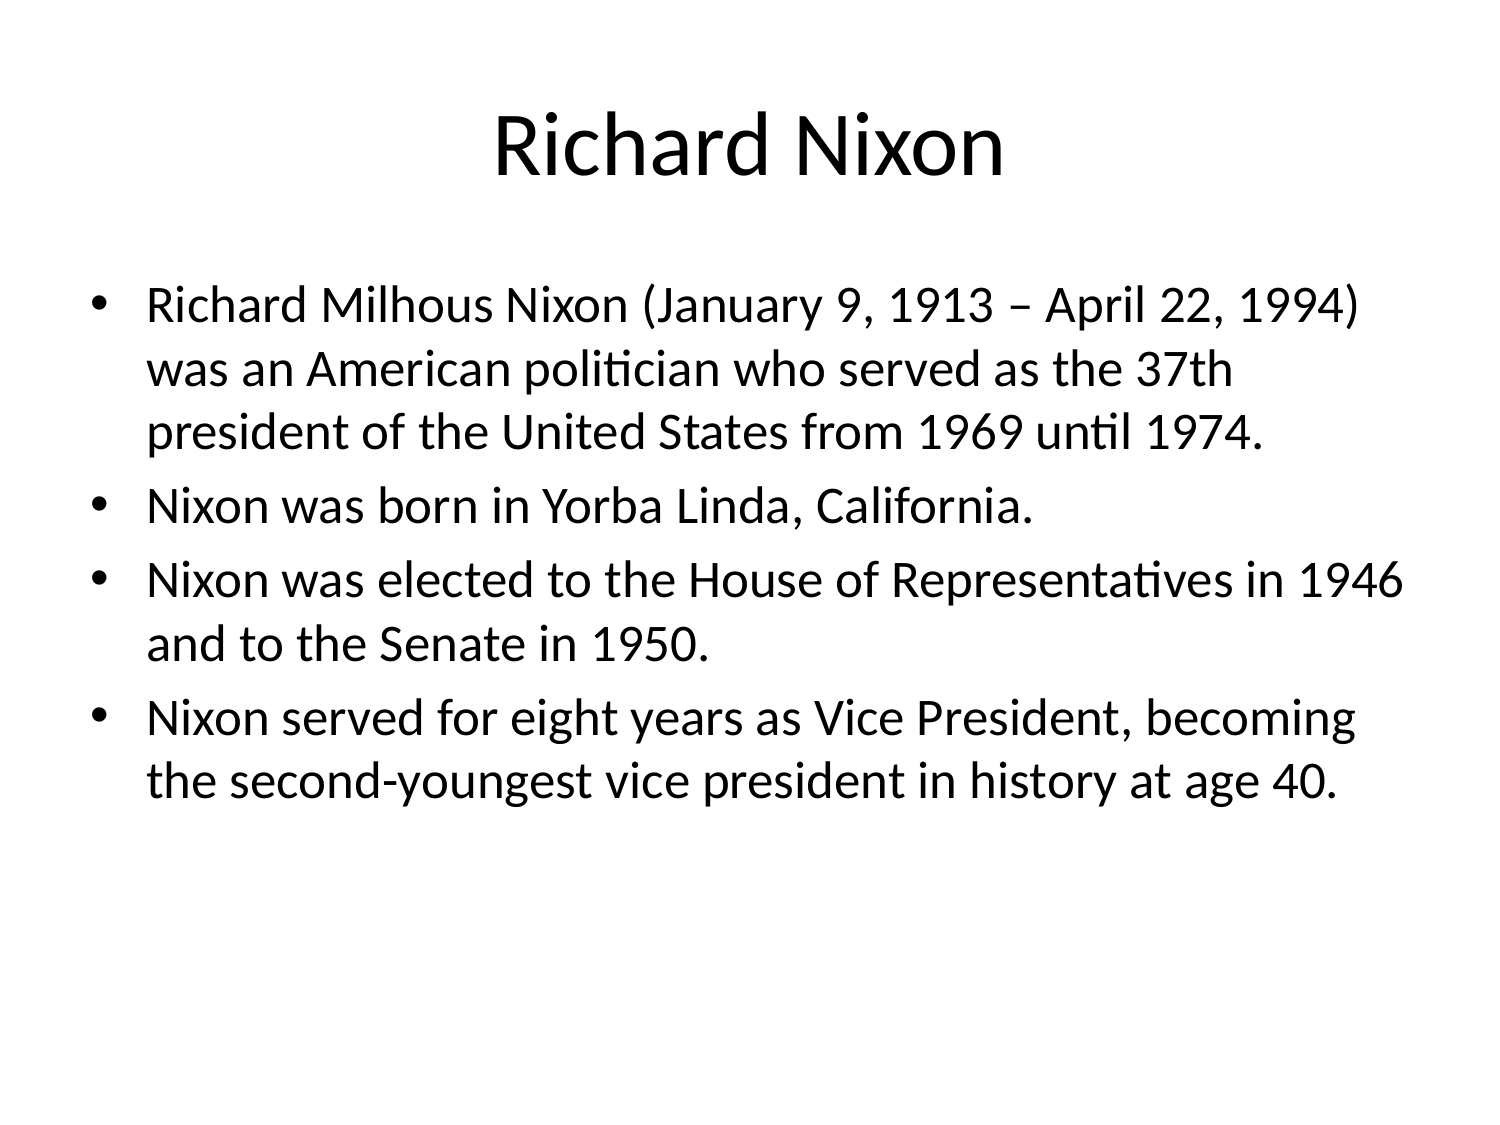

# Richard Nixon
Richard Milhous Nixon (January 9, 1913 – April 22, 1994) was an American politician who served as the 37th president of the United States from 1969 until 1974.
Nixon was born in Yorba Linda, California.
Nixon was elected to the House of Representatives in 1946 and to the Senate in 1950.
Nixon served for eight years as Vice President, becoming the second-youngest vice president in history at age 40.